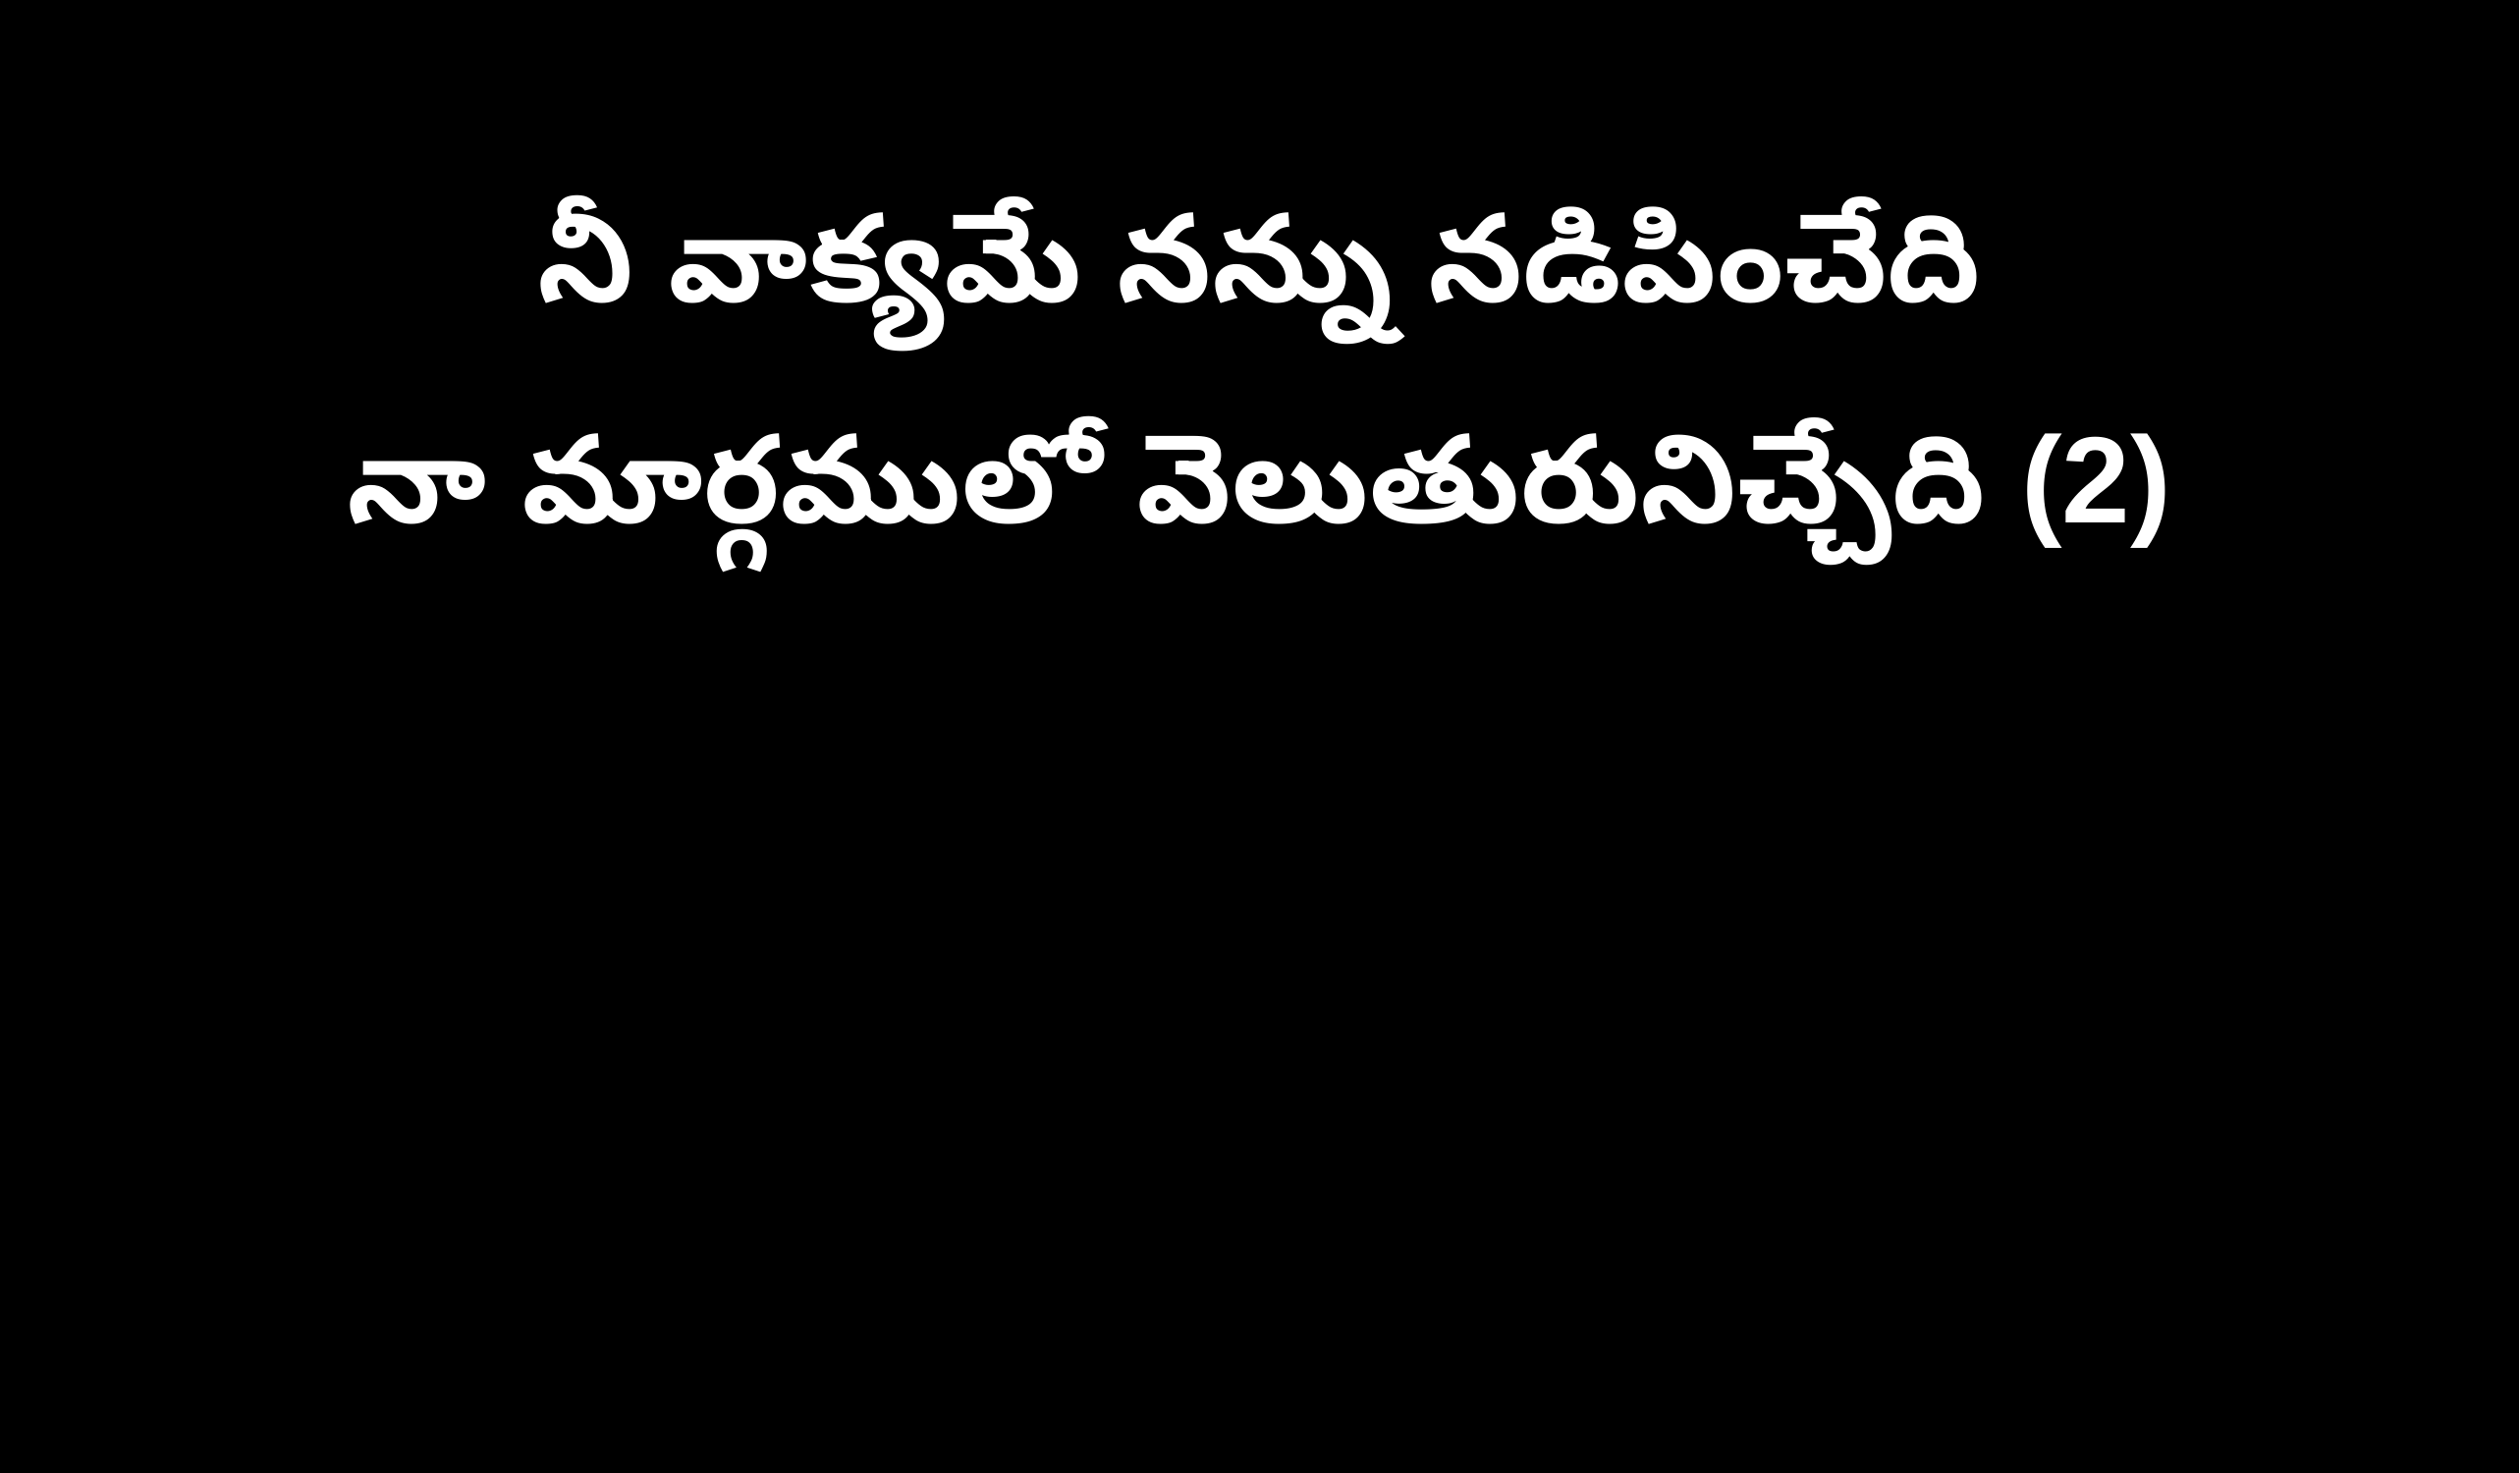

నీ వాక్యమే నన్ను నడిపించేది
నా మార్గములో వెలుతురునిచ్చేది (2)